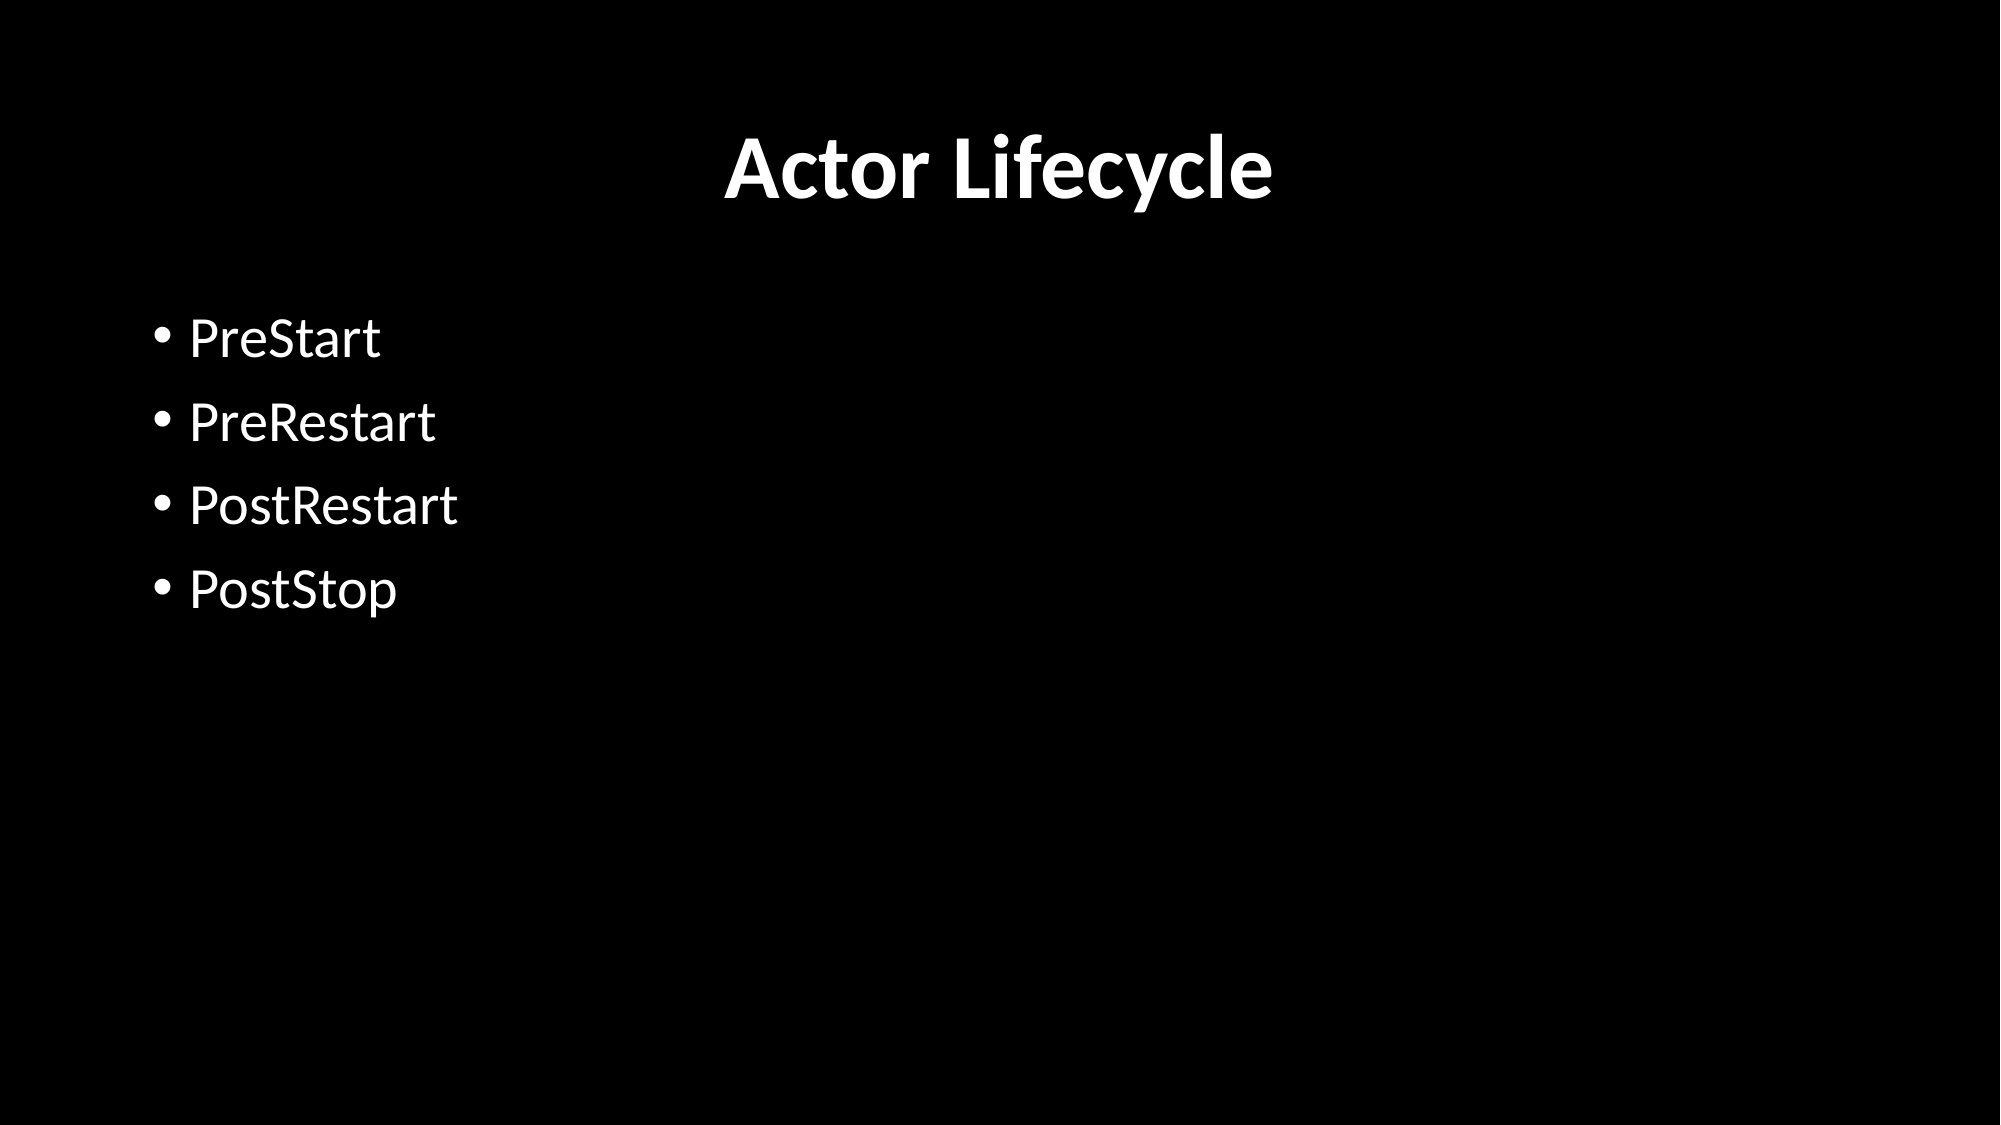

# Actor Lifecycle
PreStart
PreRestart
PostRestart
PostStop